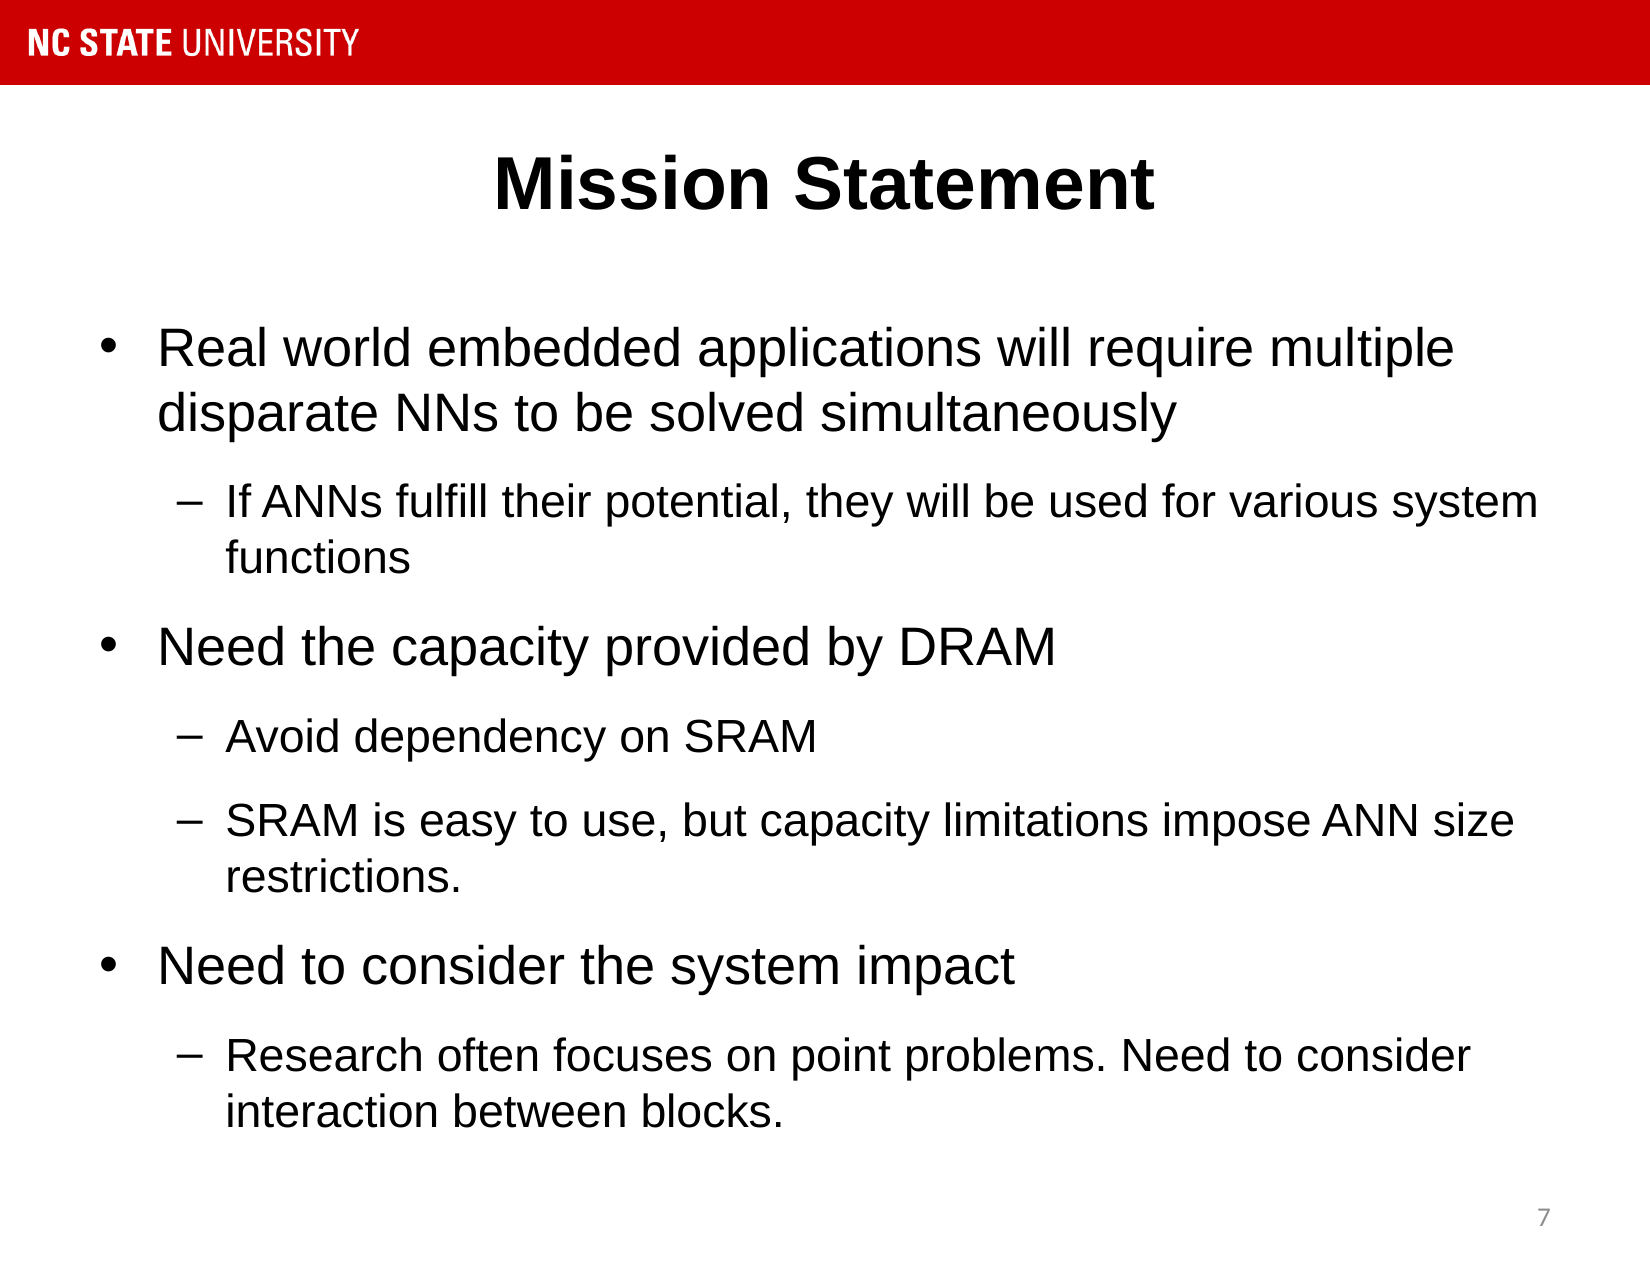

# Mission Statement
Real world embedded applications will require multiple disparate NNs to be solved simultaneously
If ANNs fulfill their potential, they will be used for various system functions
Need the capacity provided by DRAM
Avoid dependency on SRAM
SRAM is easy to use, but capacity limitations impose ANN size restrictions.
Need to consider the system impact
Research often focuses on point problems. Need to consider interaction between blocks.
7